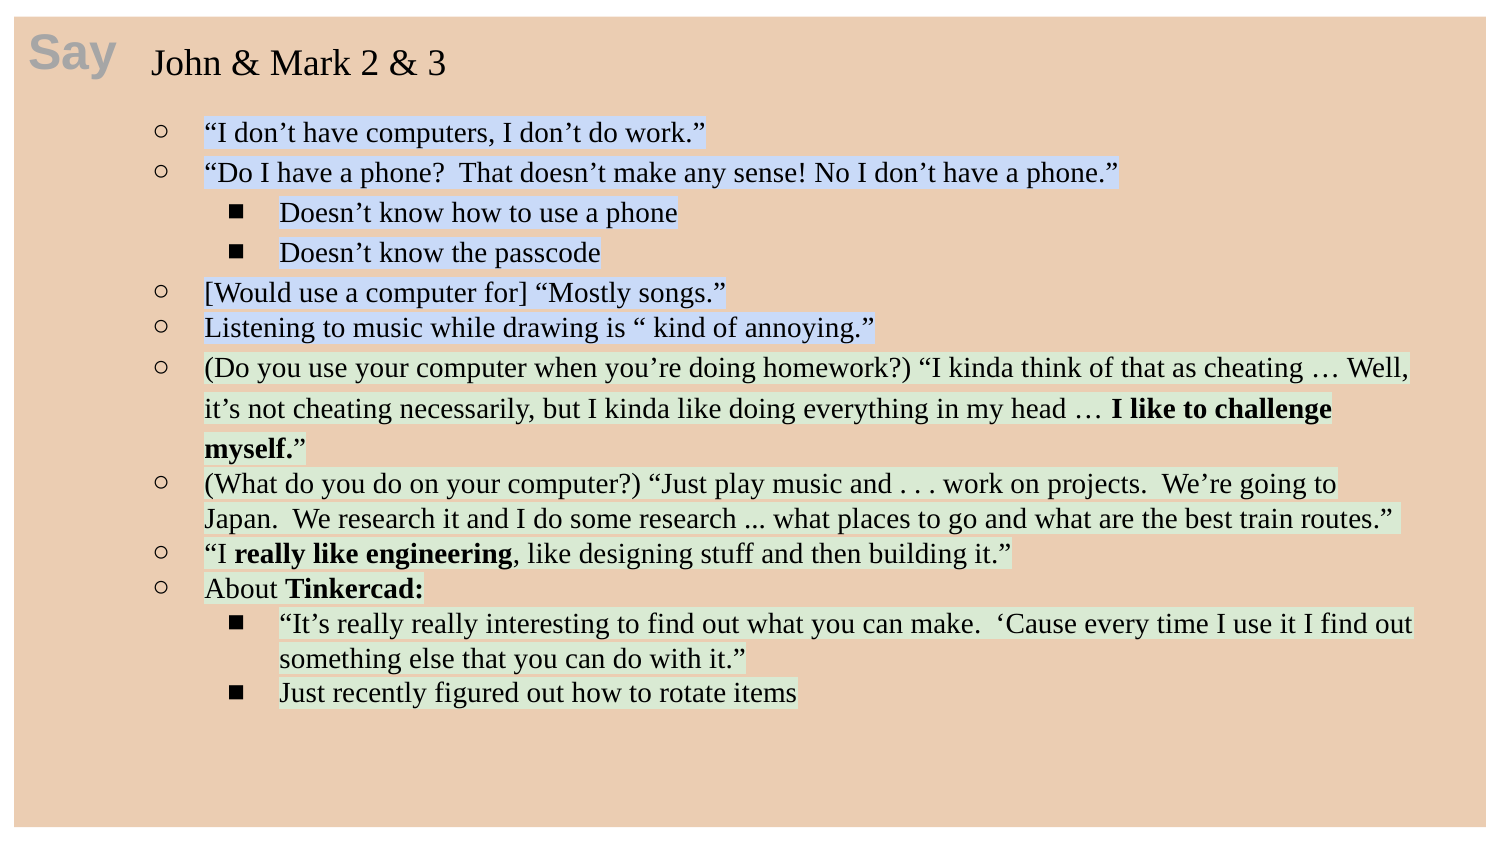

Say

John & Mark 2 & 3
“I don’t have computers, I don’t do work.”
“Do I have a phone?  That doesn’t make any sense! No I don’t have a phone.”
Doesn’t know how to use a phone
Doesn’t know the passcode
[Would use a computer for] “Mostly songs.”
Listening to music while drawing is “ kind of annoying.”
(Do you use your computer when you’re doing homework?) “I kinda think of that as cheating … Well, it’s not cheating necessarily, but I kinda like doing everything in my head … I like to challenge myself.”
(What do you do on your computer?) “Just play music and . . . work on projects.  We’re going to Japan.  We research it and I do some research ... what places to go and what are the best train routes.”
“I really like engineering, like designing stuff and then building it.”
About Tinkercad:
“It’s really really interesting to find out what you can make.  ‘Cause every time I use it I find out something else that you can do with it.”
Just recently figured out how to rotate items